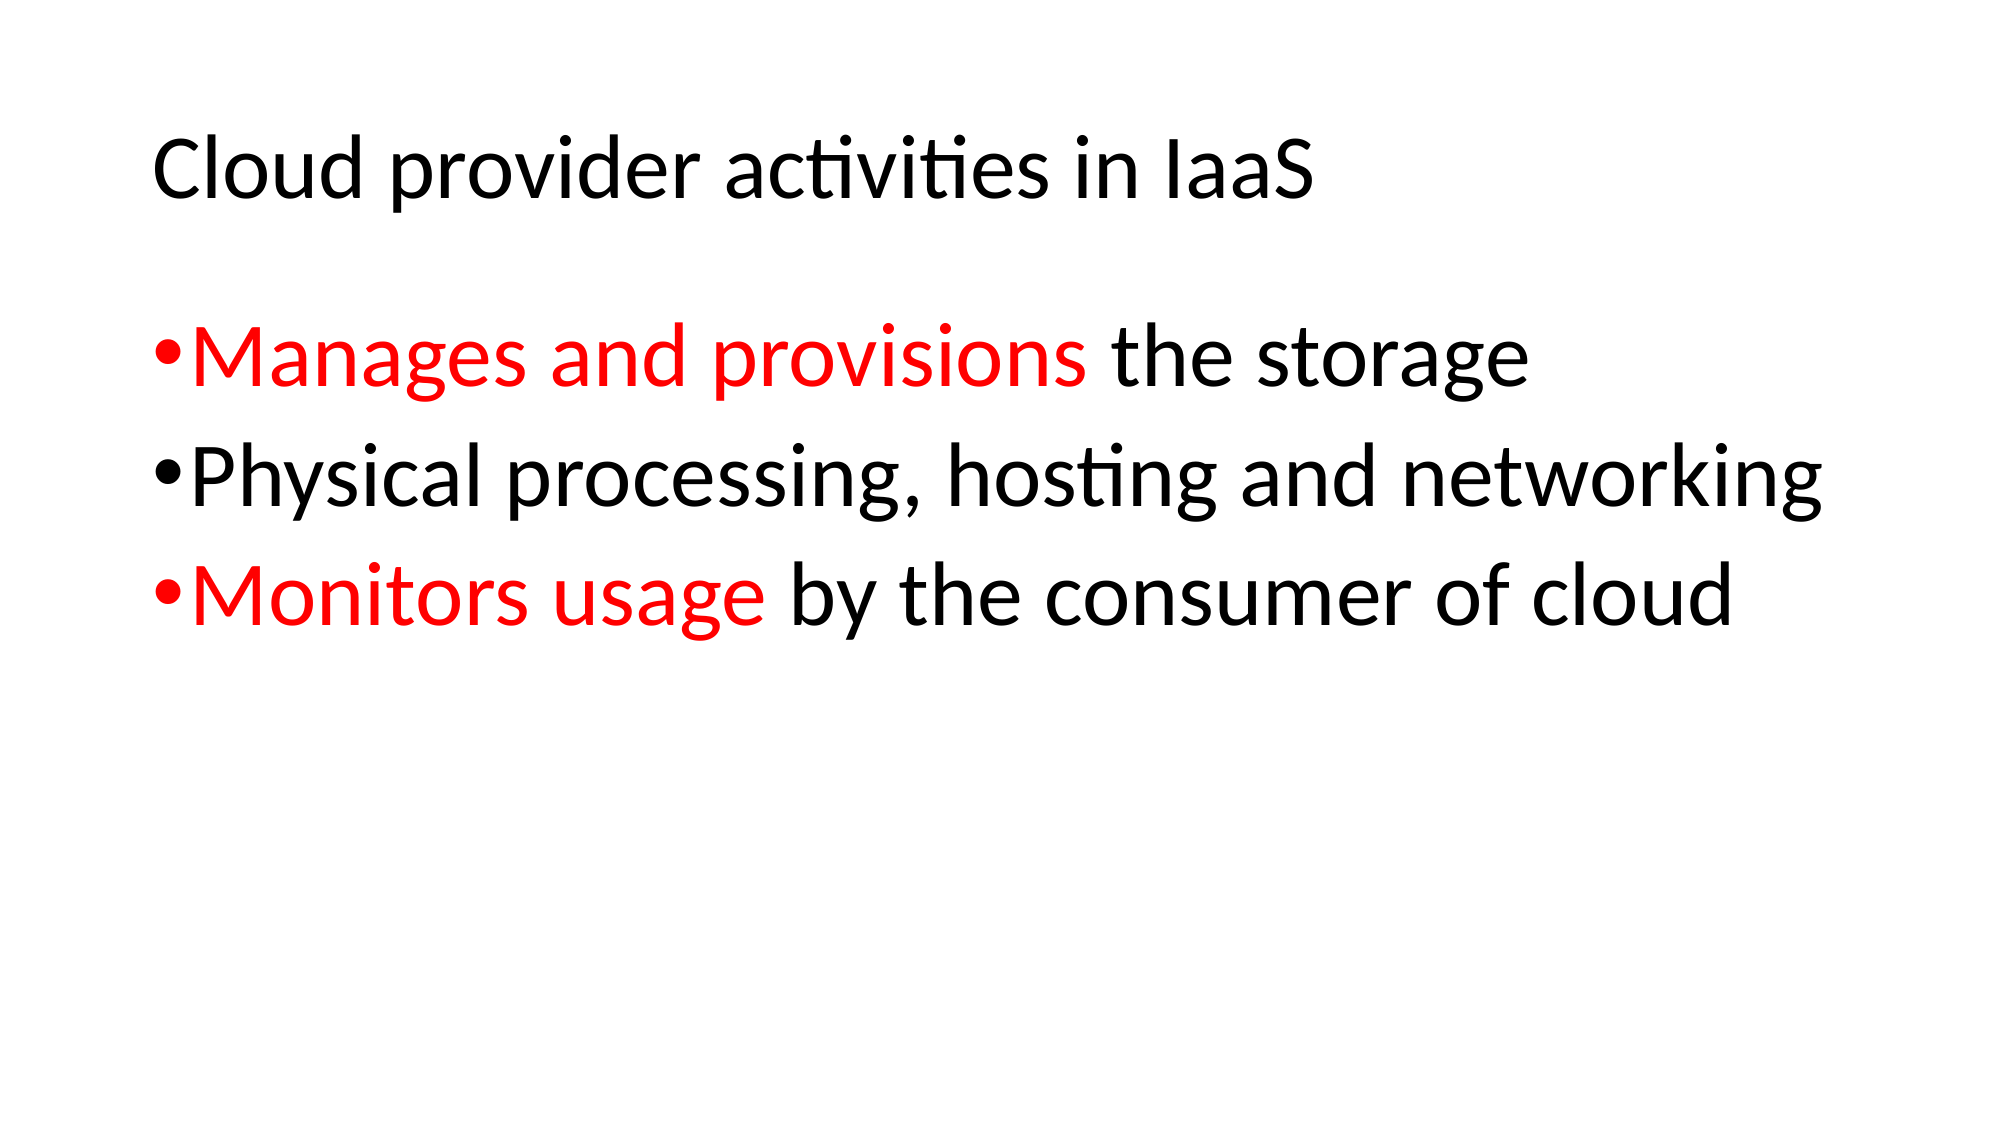

# Cloud provider activities in IaaS
Manages and provisions the storage
Physical processing, hosting and networking
Monitors usage by the consumer of cloud